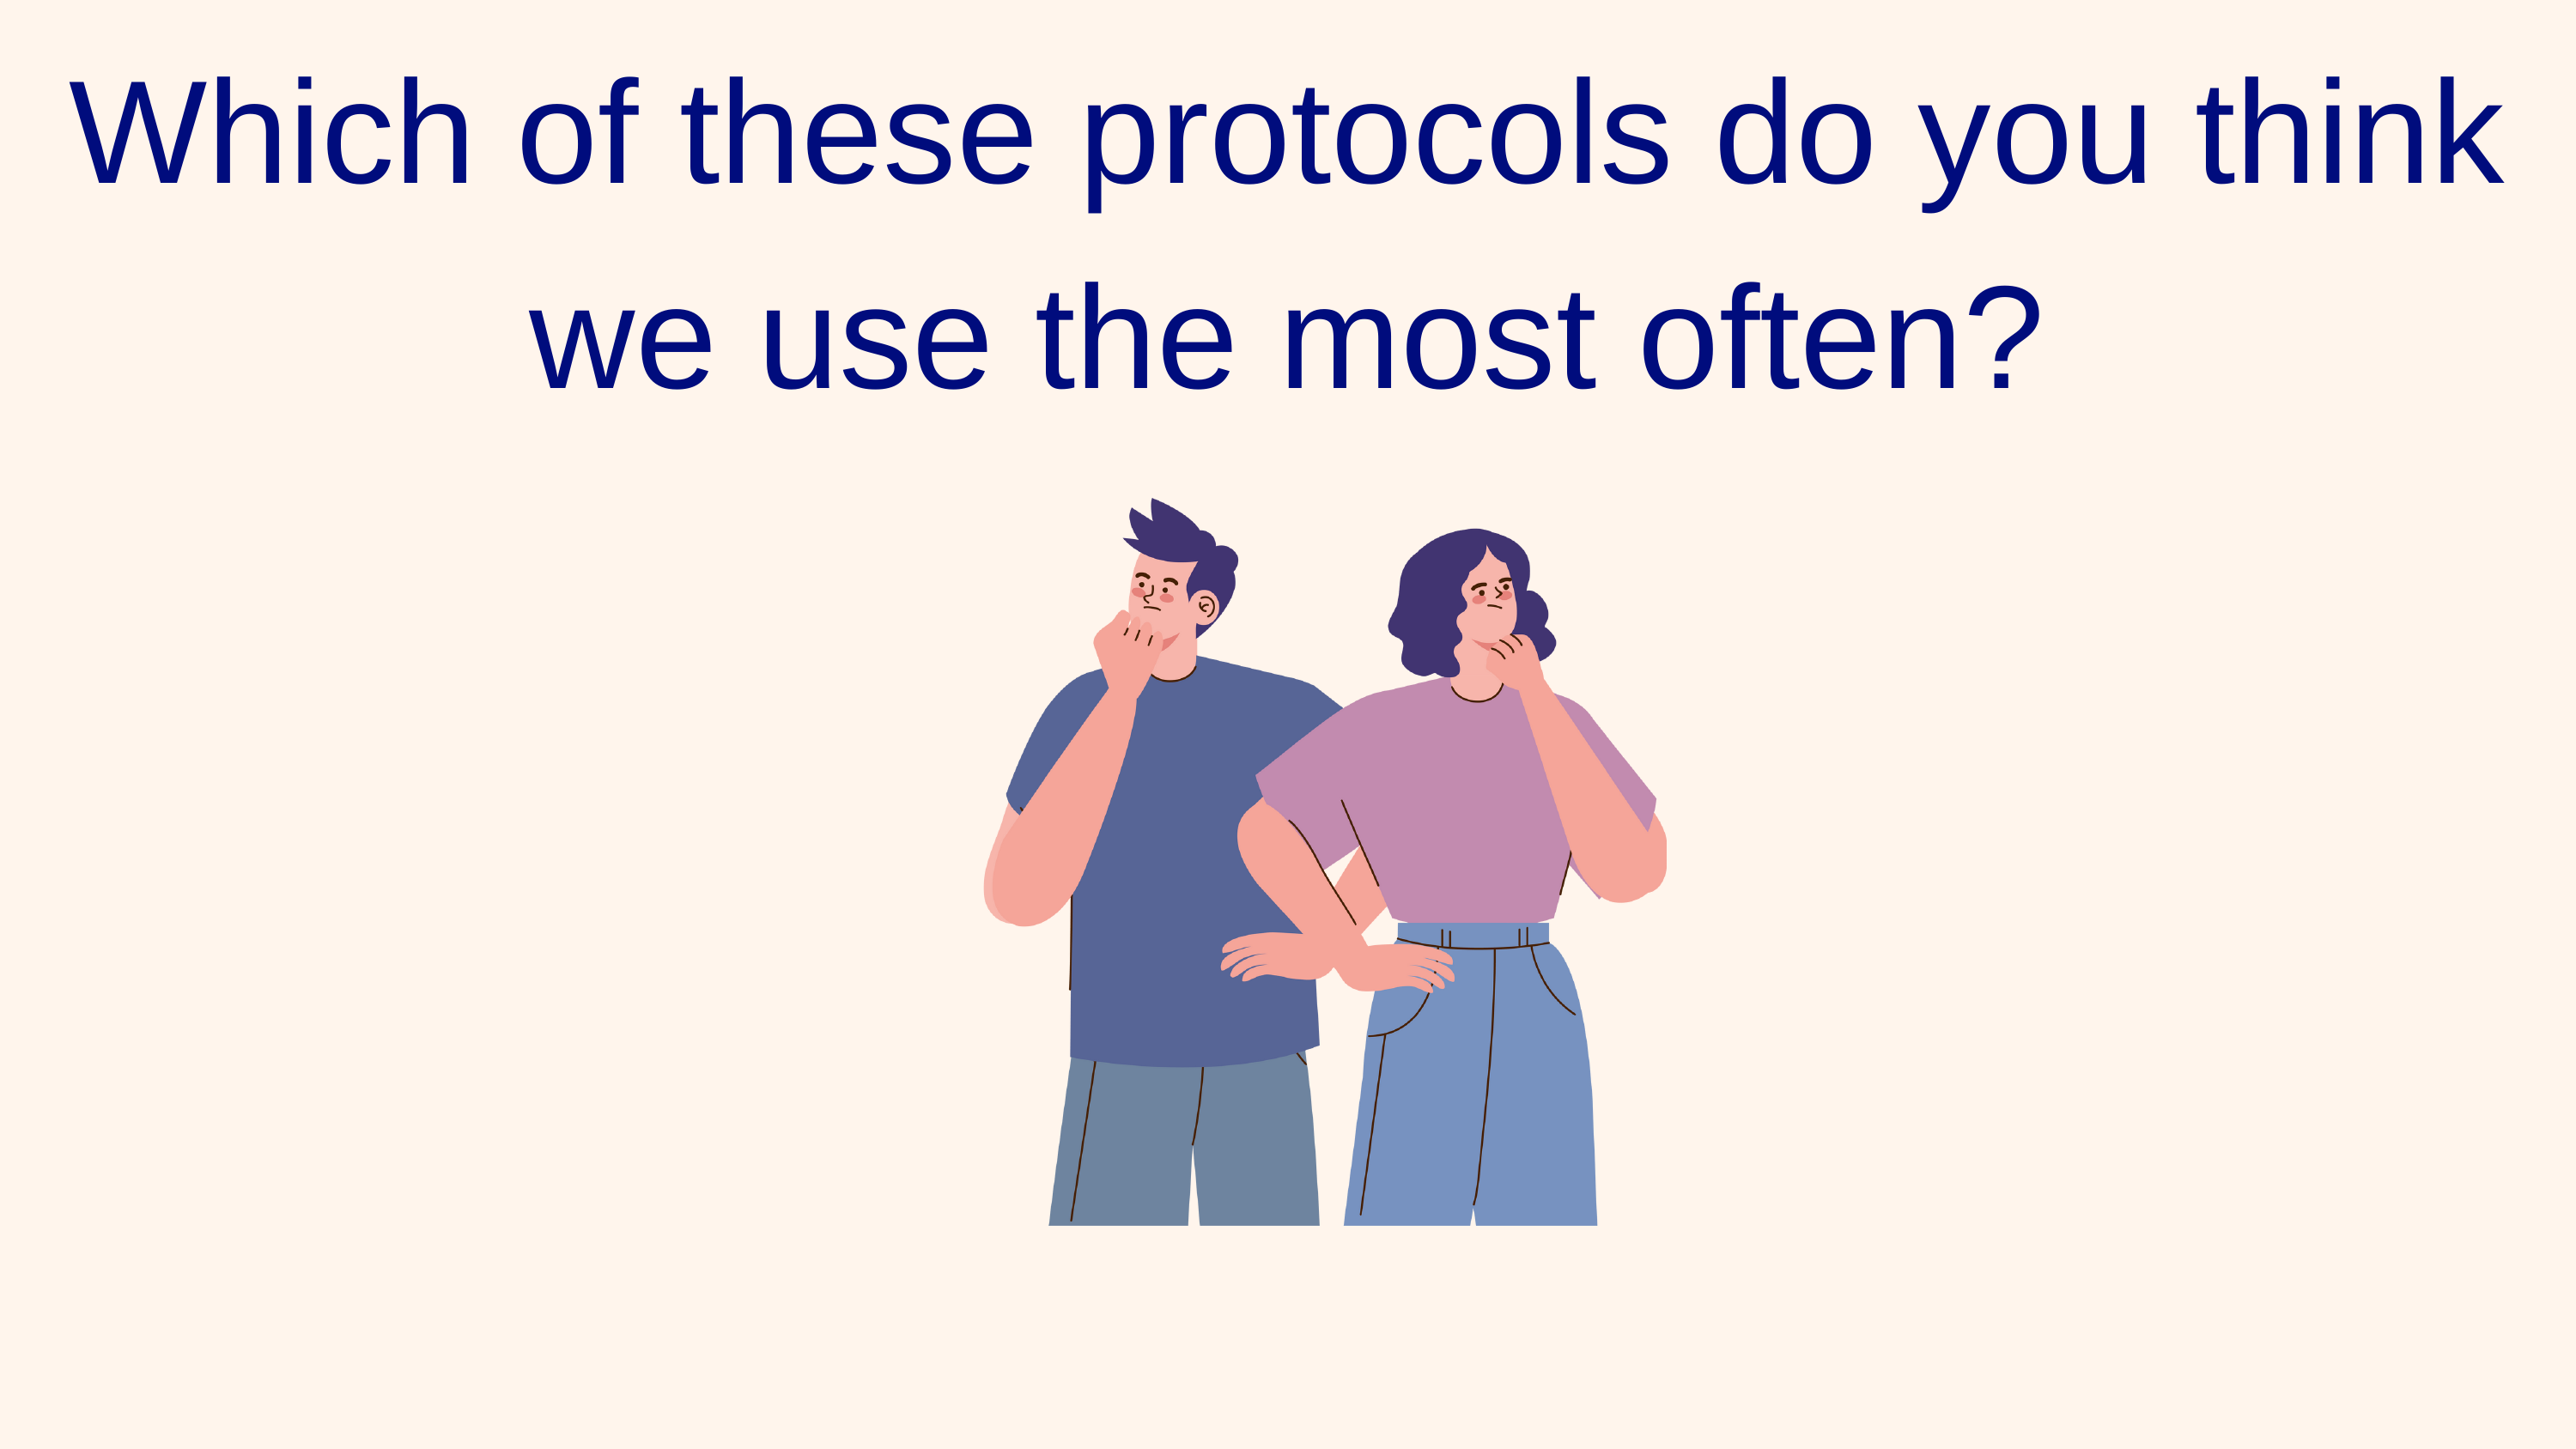

Which of these protocols do you think we use the most often?